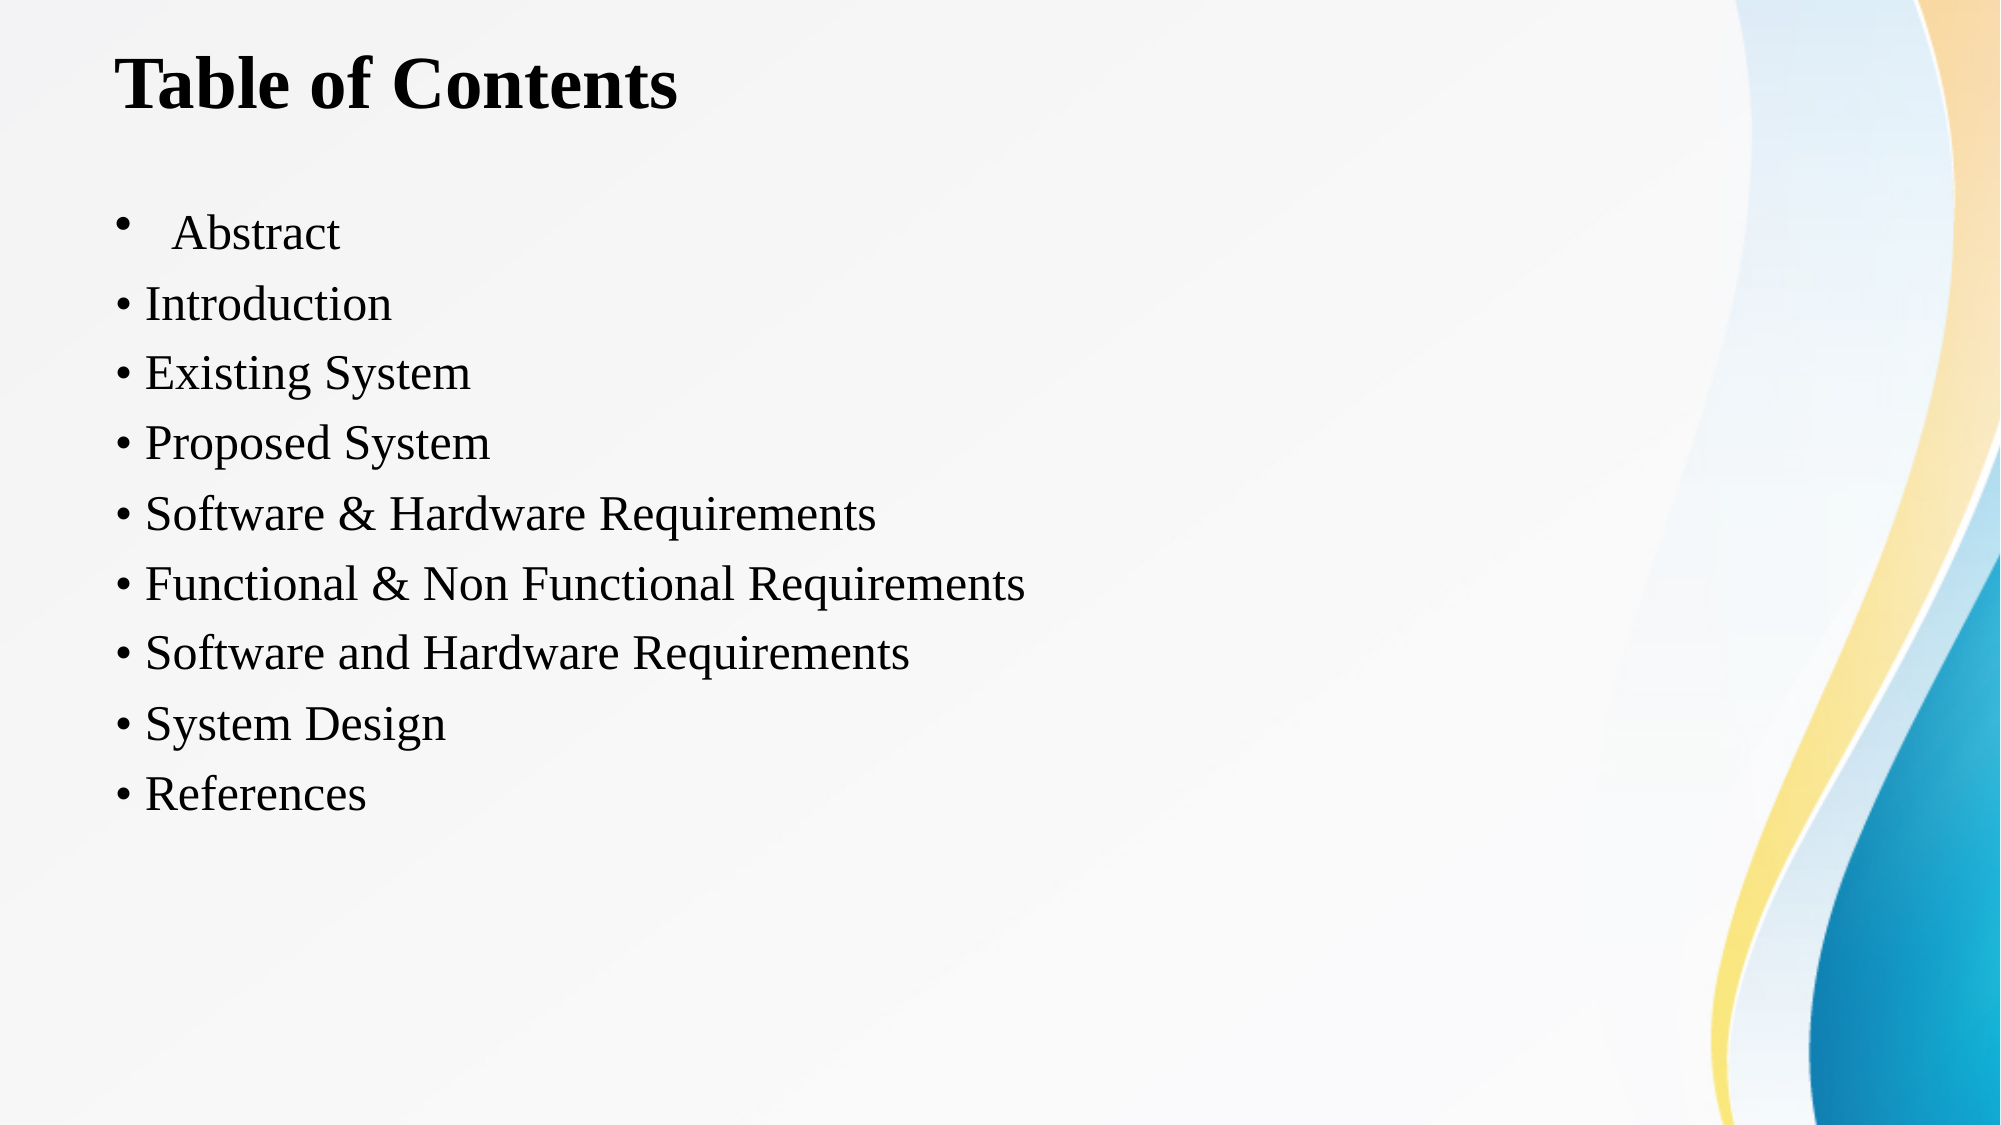

# Table of Contents
Abstract
• Introduction
• Existing System
• Proposed System
• Software & Hardware Requirements
• Functional & Non Functional Requirements
• Software and Hardware Requirements
• System Design
• References